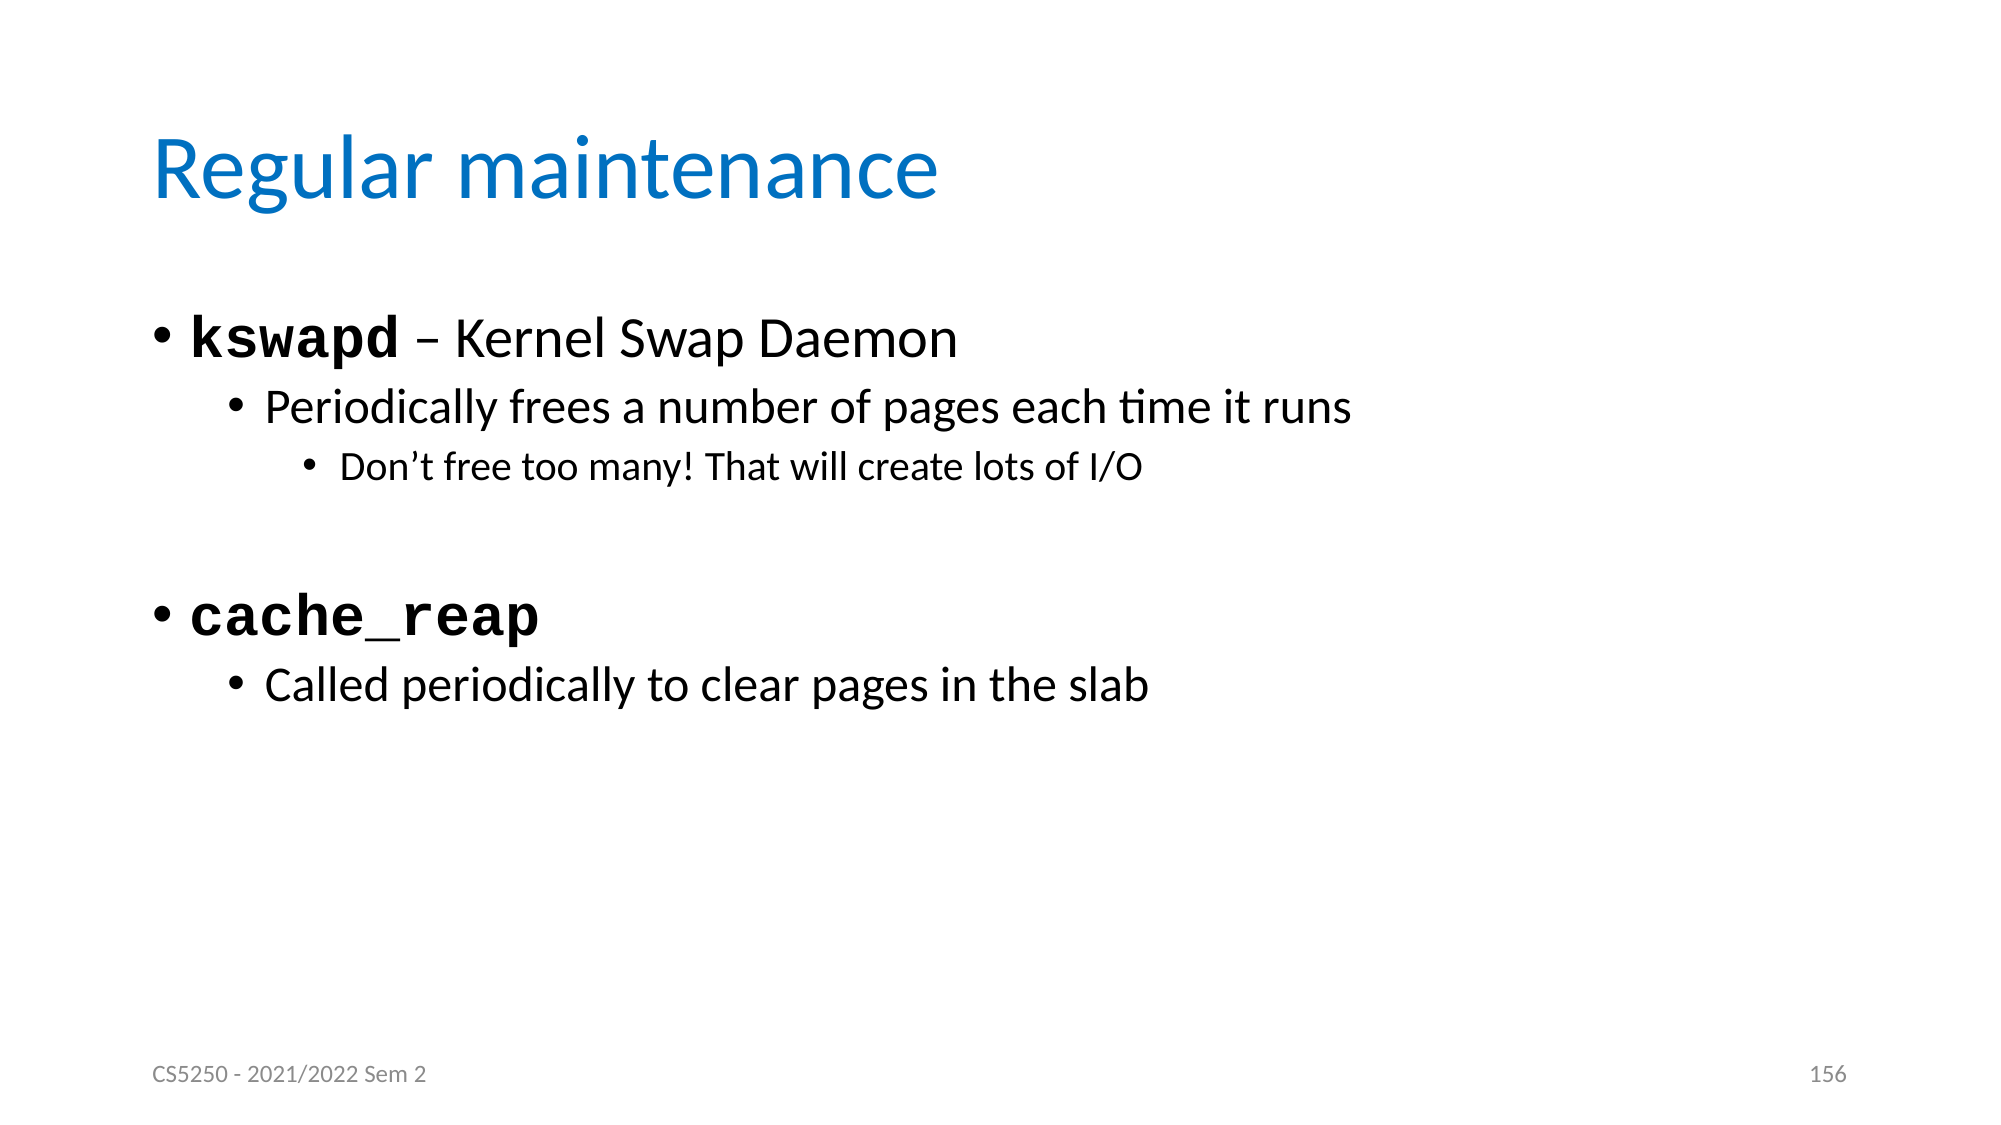

# Regular maintenance
kswapd – Kernel Swap Daemon
Periodically frees a number of pages each time it runs
Don’t free too many! That will create lots of I/O

cache_reap
Called periodically to clear pages in the slab
CS5250 - 2021/2022 Sem 2
156